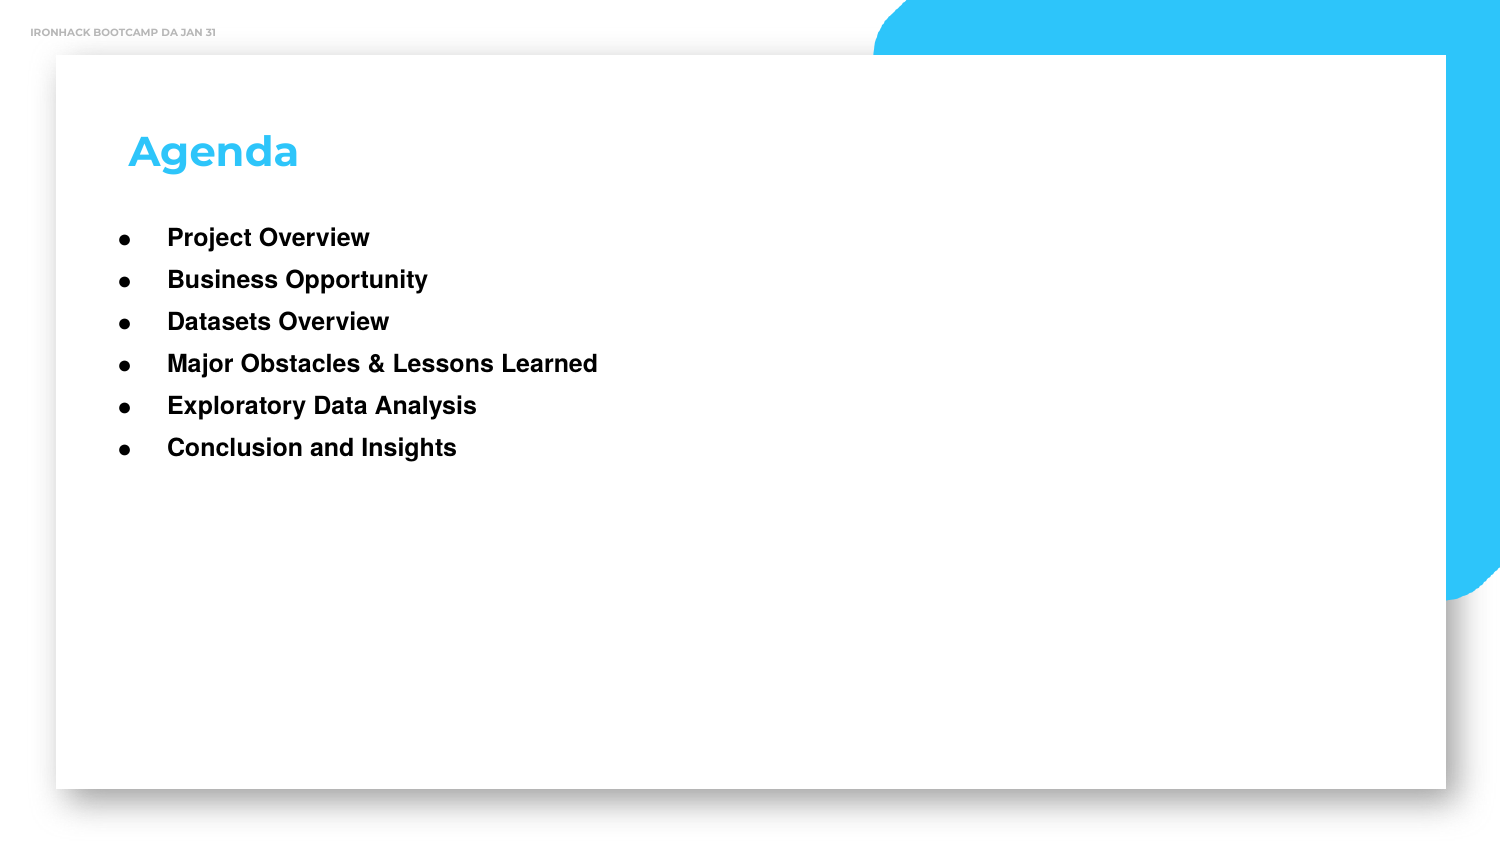

IRONHACK BOOTCAMP DA JAN 31
Agenda

Project Overview
Business Opportunity
Datasets Overview
Major Obstacles & Lessons Learned
Exploratory Data Analysis
Conclusion and Insights